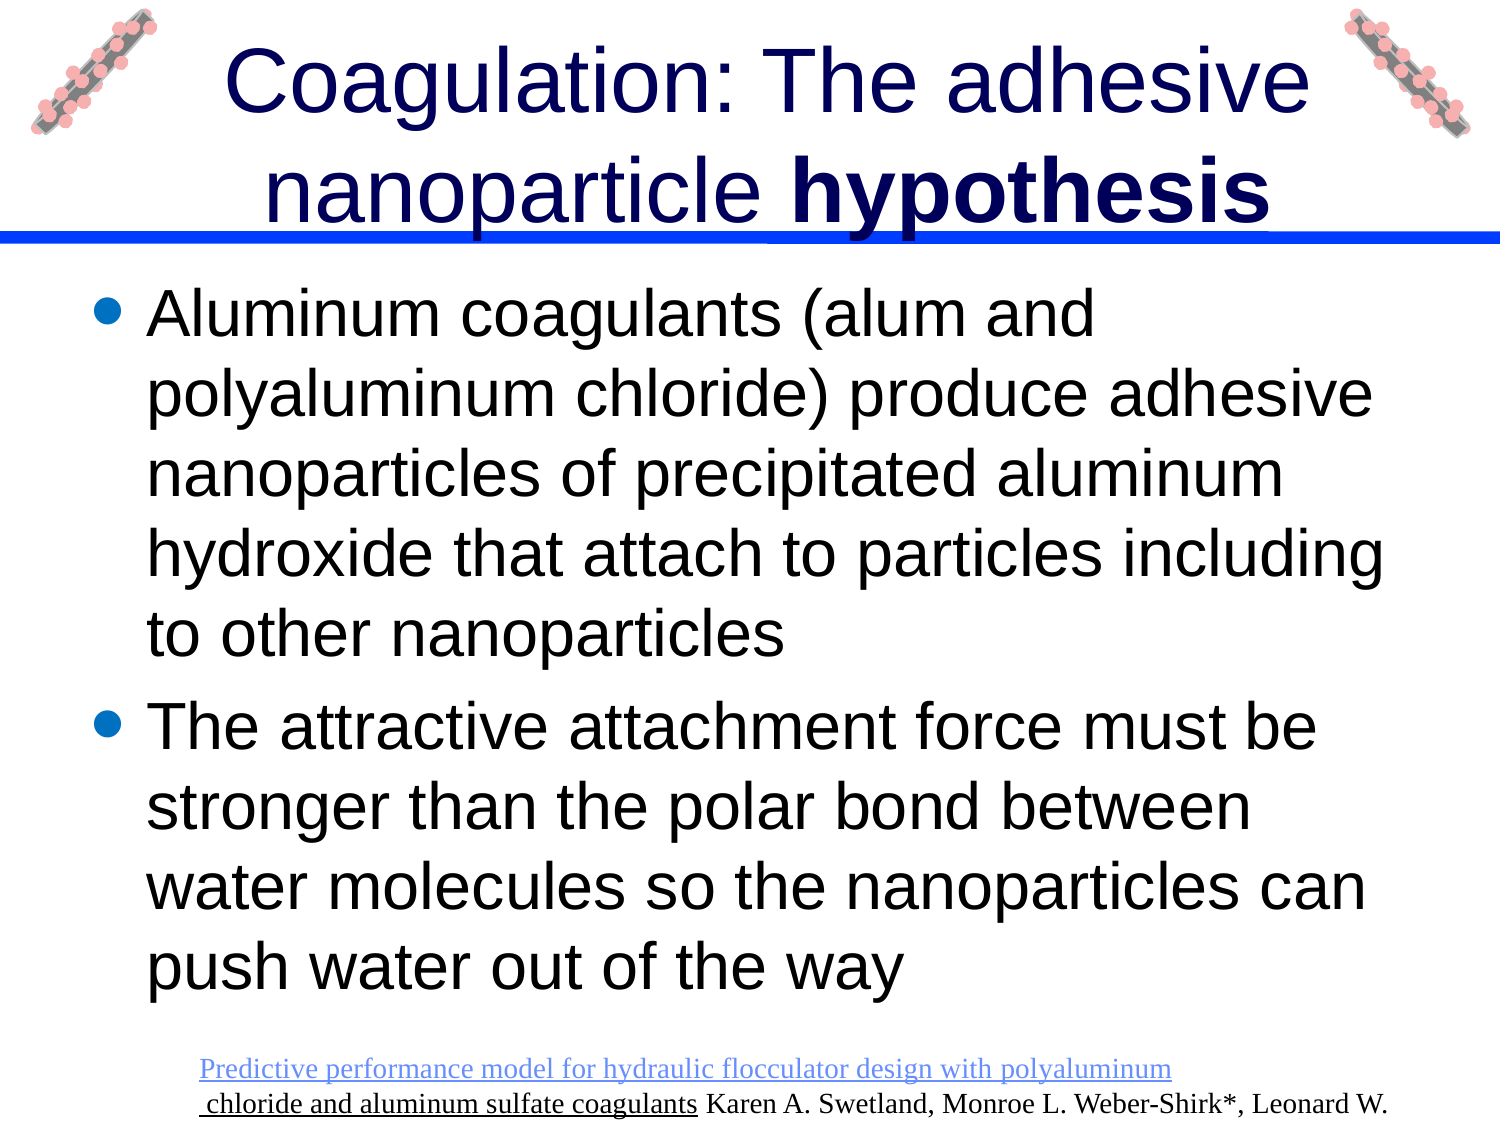

# Coagulation: The adhesive nanoparticle hypothesis
Aluminum coagulants (alum and polyaluminum chloride) produce adhesive nanoparticles of precipitated aluminum hydroxide that attach to particles including to other nanoparticles
The attractive attachment force must be stronger than the polar bond between water molecules so the nanoparticles can push water out of the way
Predictive performance model for hydraulic flocculator design with polyaluminum chloride and aluminum sulfate coagulants Karen A. Swetland, Monroe L. Weber-Shirk*, Leonard W. Lion